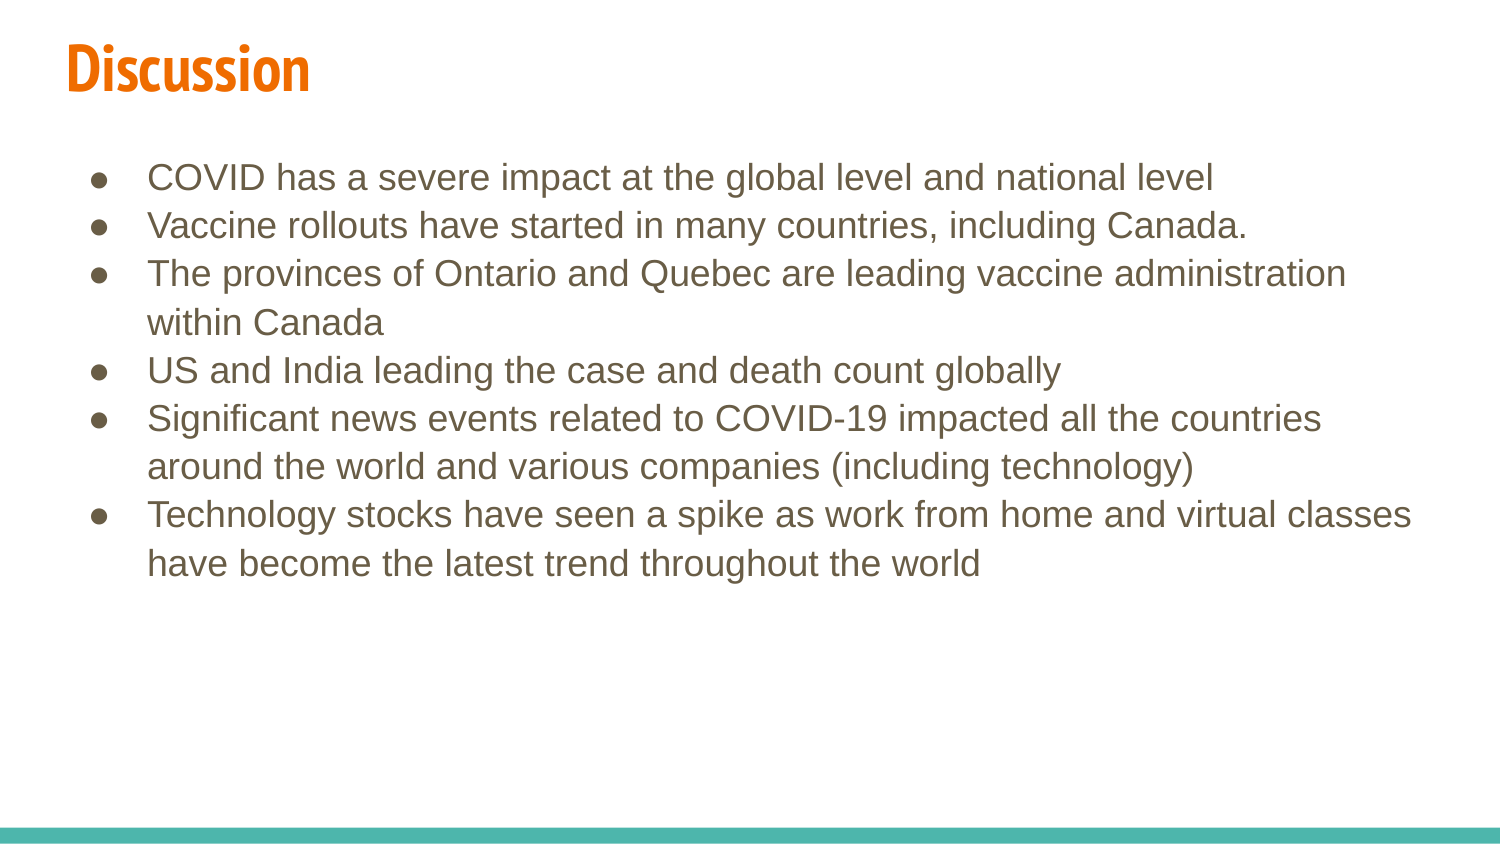

# Discussion
COVID has a severe impact at the global level and national level
Vaccine rollouts have started in many countries, including Canada.
The provinces of Ontario and Quebec are leading vaccine administration within Canada
US and India leading the case and death count globally
Significant news events related to COVID-19 impacted all the countries around the world and various companies (including technology)
Technology stocks have seen a spike as work from home and virtual classes have become the latest trend throughout the world